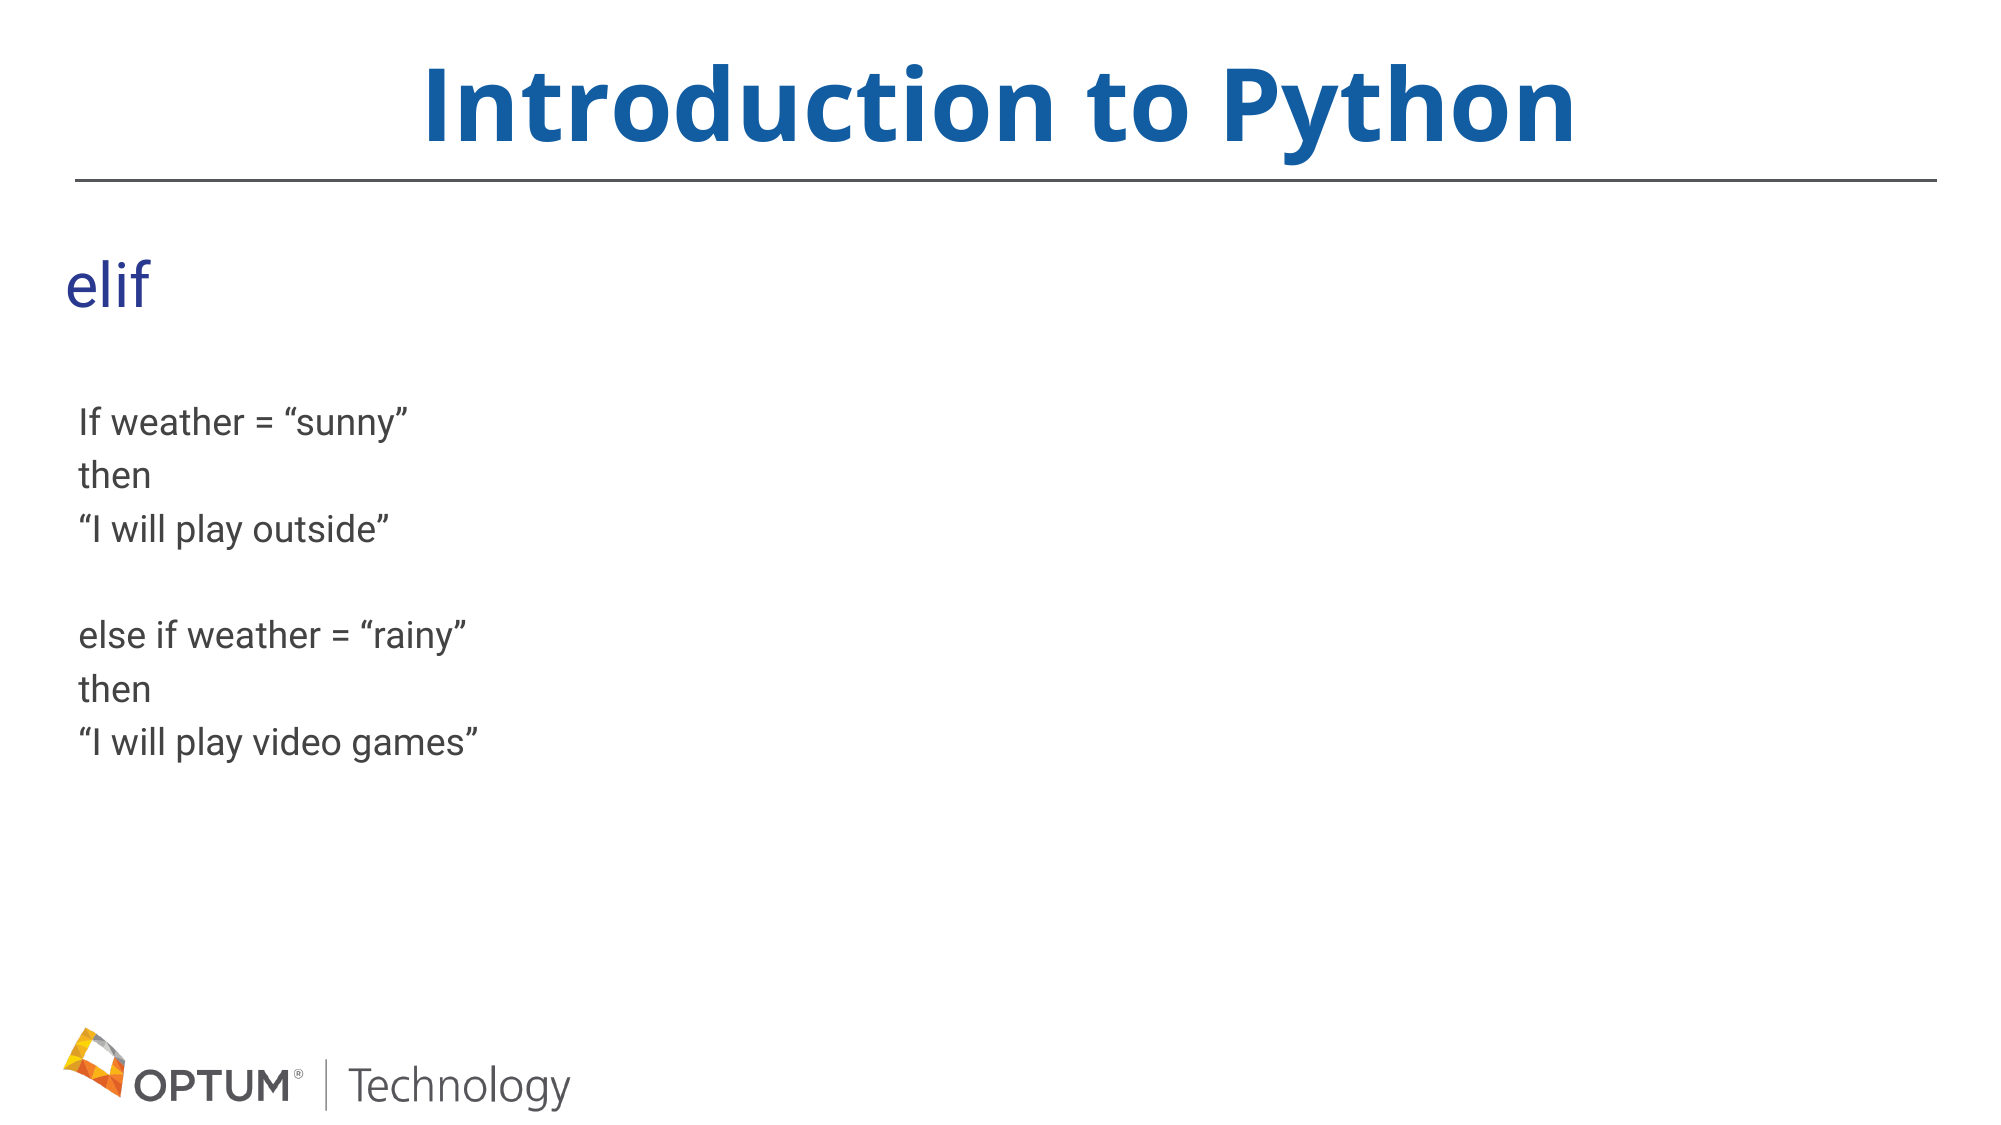

Introduction to Python
elif
If weather = “sunny”
then
“I will play outside”

else if weather = “rainy”
then
“I will play video games”